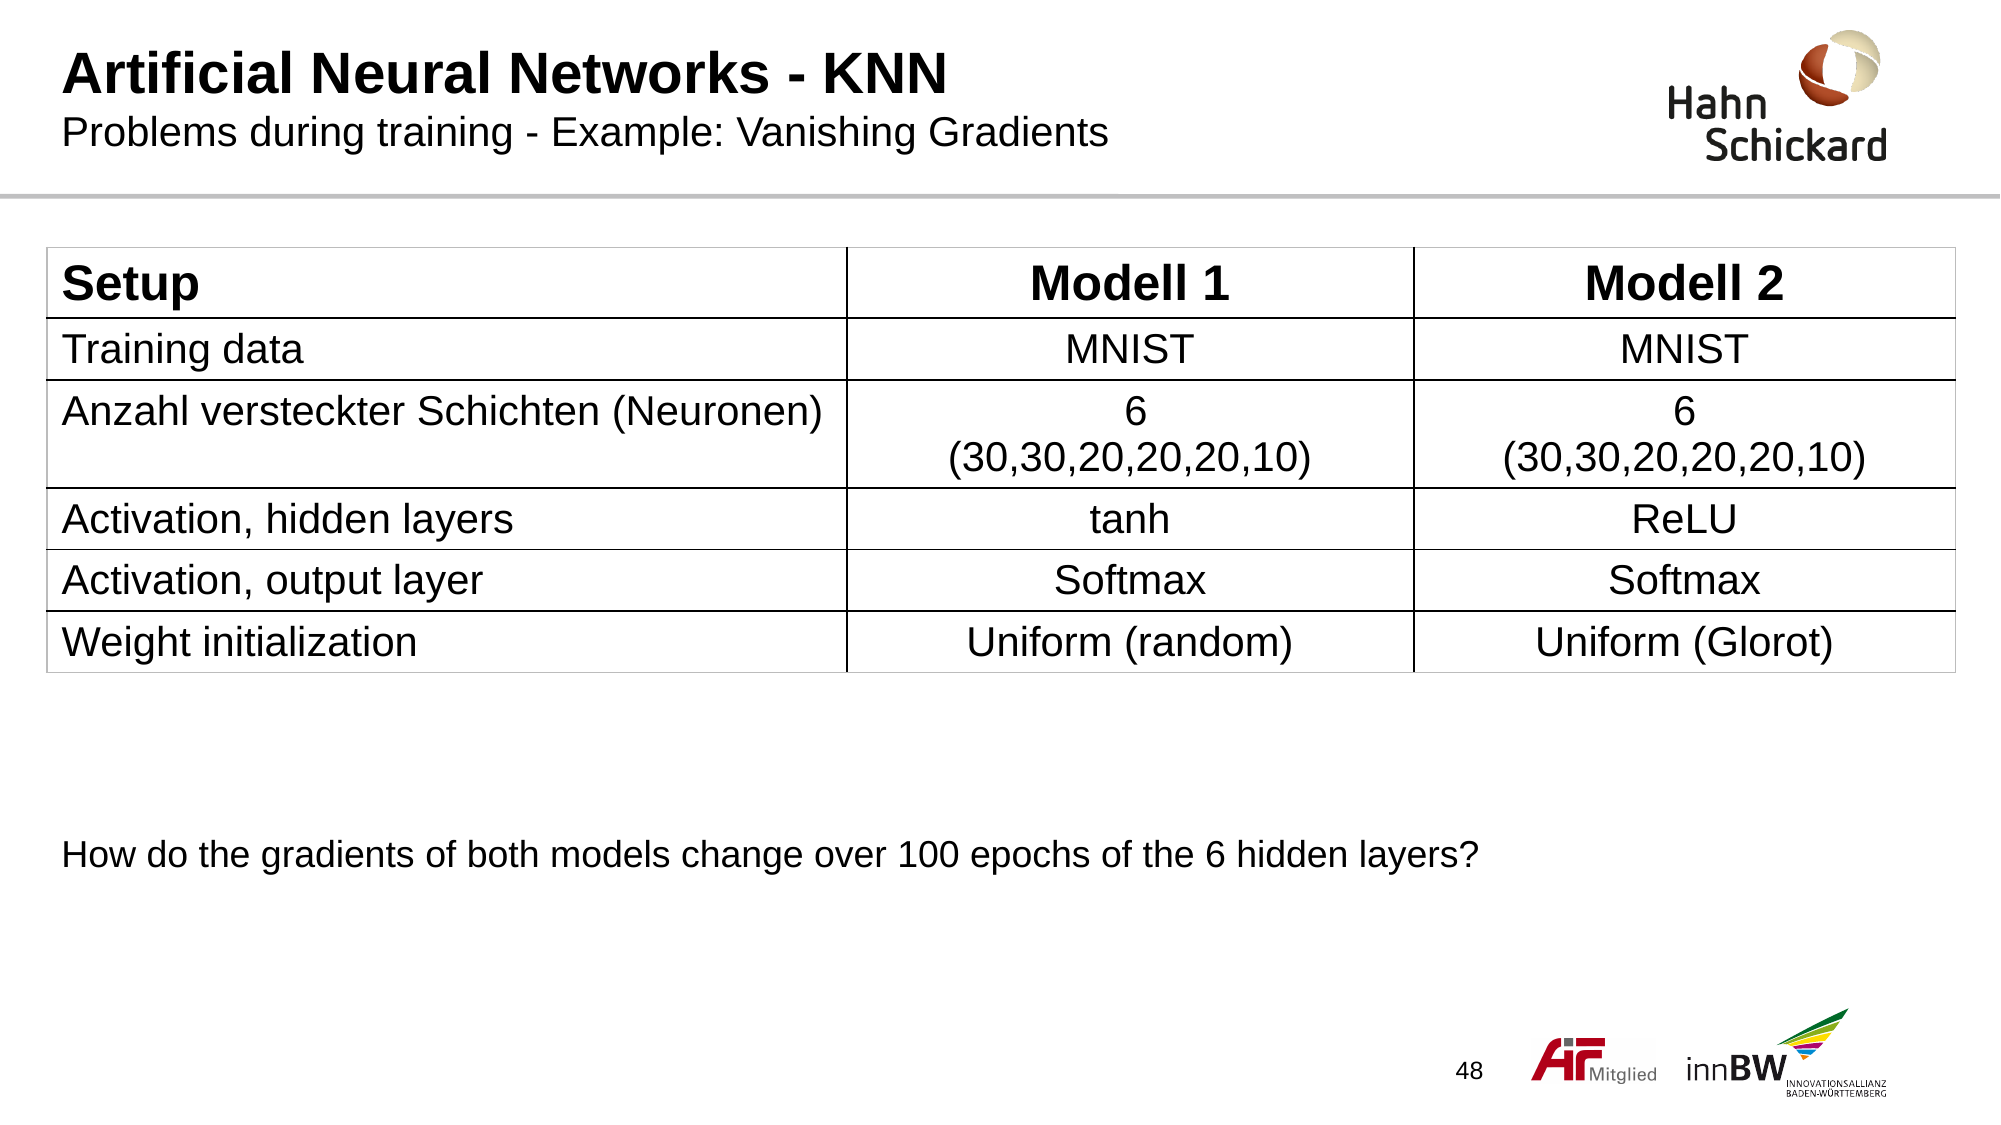

# Artificial Neural Networks - KNN Problems during training - Example: Vanishing Gradients

| Setup | Modell 1 | Modell 2 |
| --- | --- | --- |
| Training data | MNIST | MNIST |
| Anzahl versteckter Schichten (Neuronen) | 6 (30,30,20,20,20,10) | 6 (30,30,20,20,20,10) |
| Activation, hidden layers | tanh | ReLU |
| Activation, output layer | Softmax | Softmax |
| Weight initialization | Uniform (random) | Uniform (Glorot) |
How do the gradients of both models change over 100 epochs of the 6 hidden layers?
48